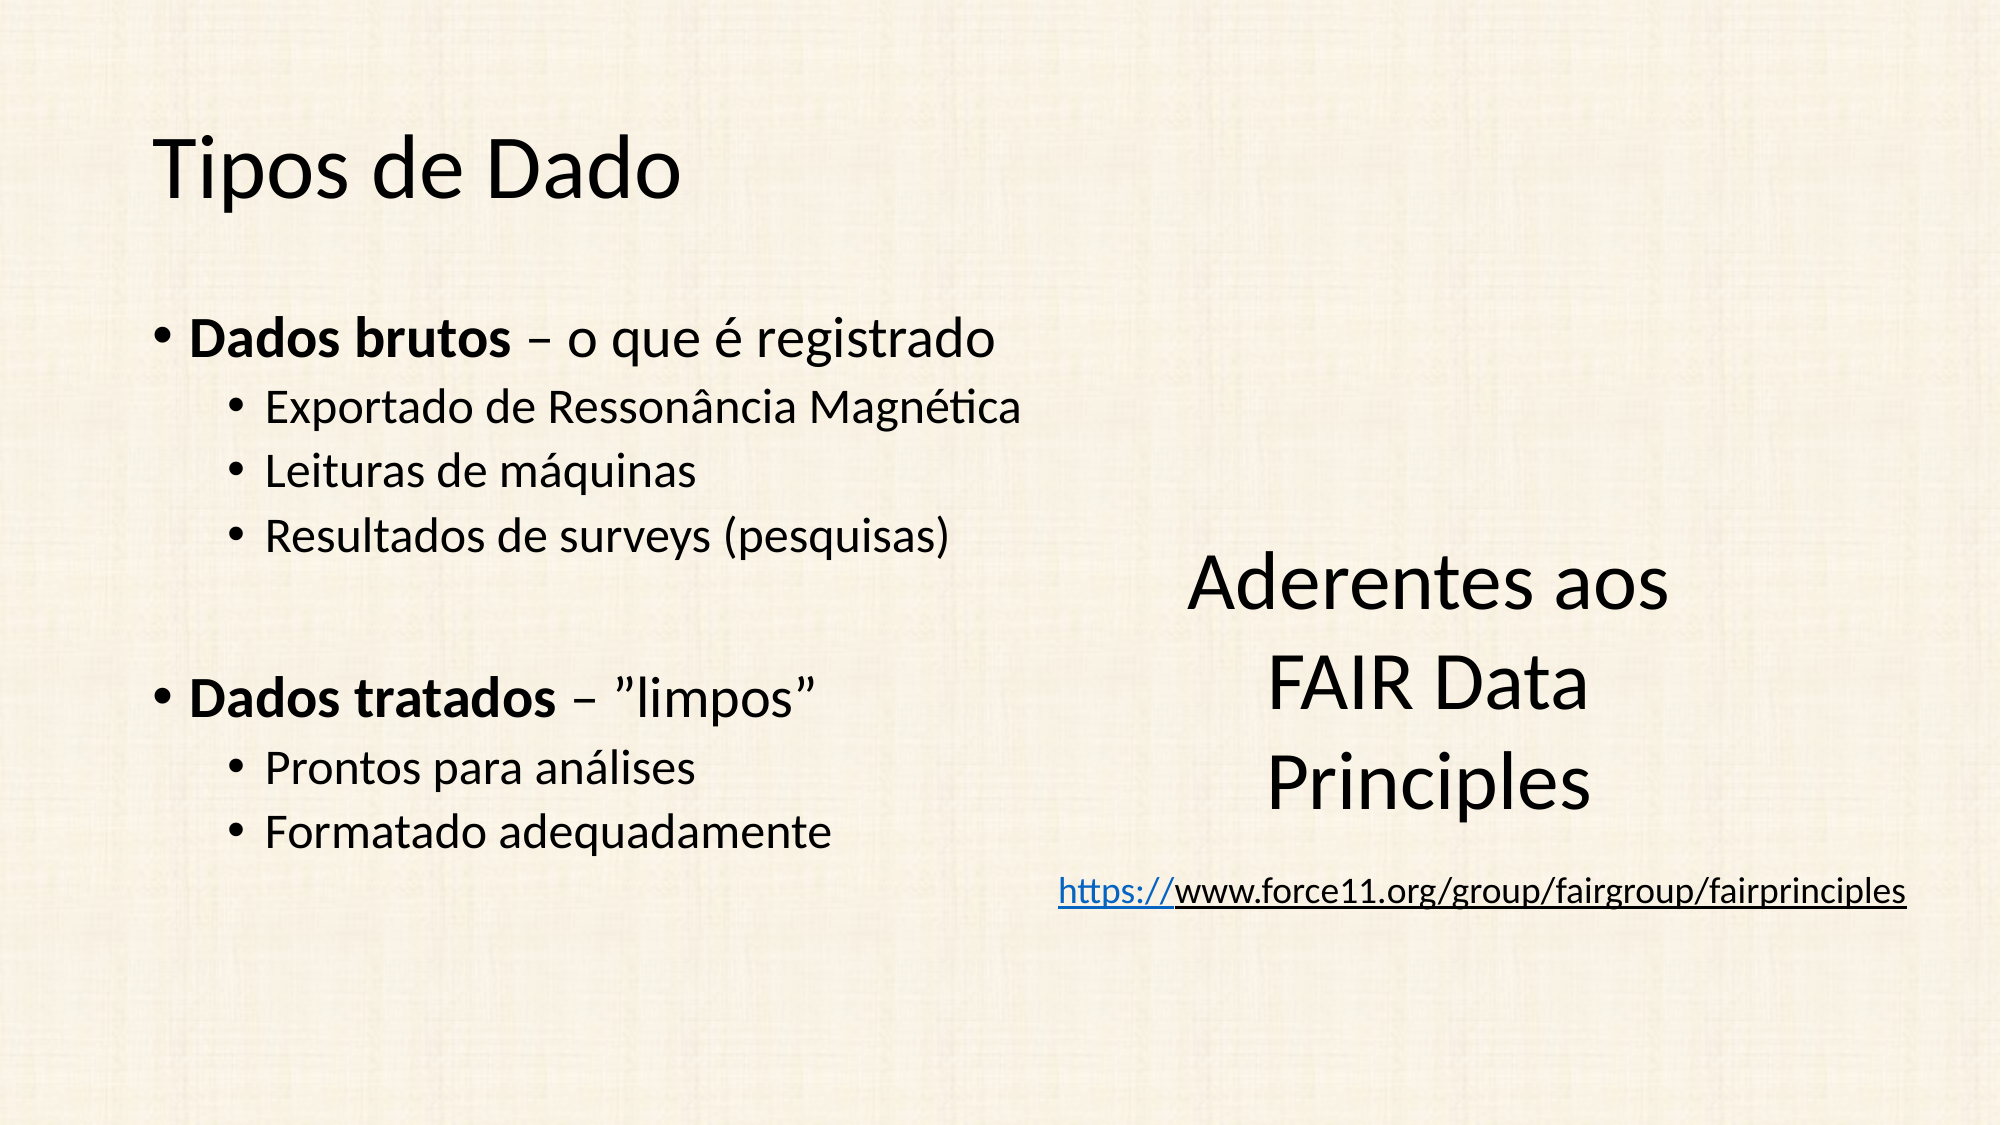

# Tipos de Dado
Dados brutos – o que é registrado
Exportado de Ressonância Magnética
Leituras de máquinas
Resultados de surveys (pesquisas)

Dados tratados – ”limpos”
Prontos para análises
Formatado adequadamente
Aderentes aos FAIR Data Principles
https://www.force11.org/group/fairgroup/fairprinciples